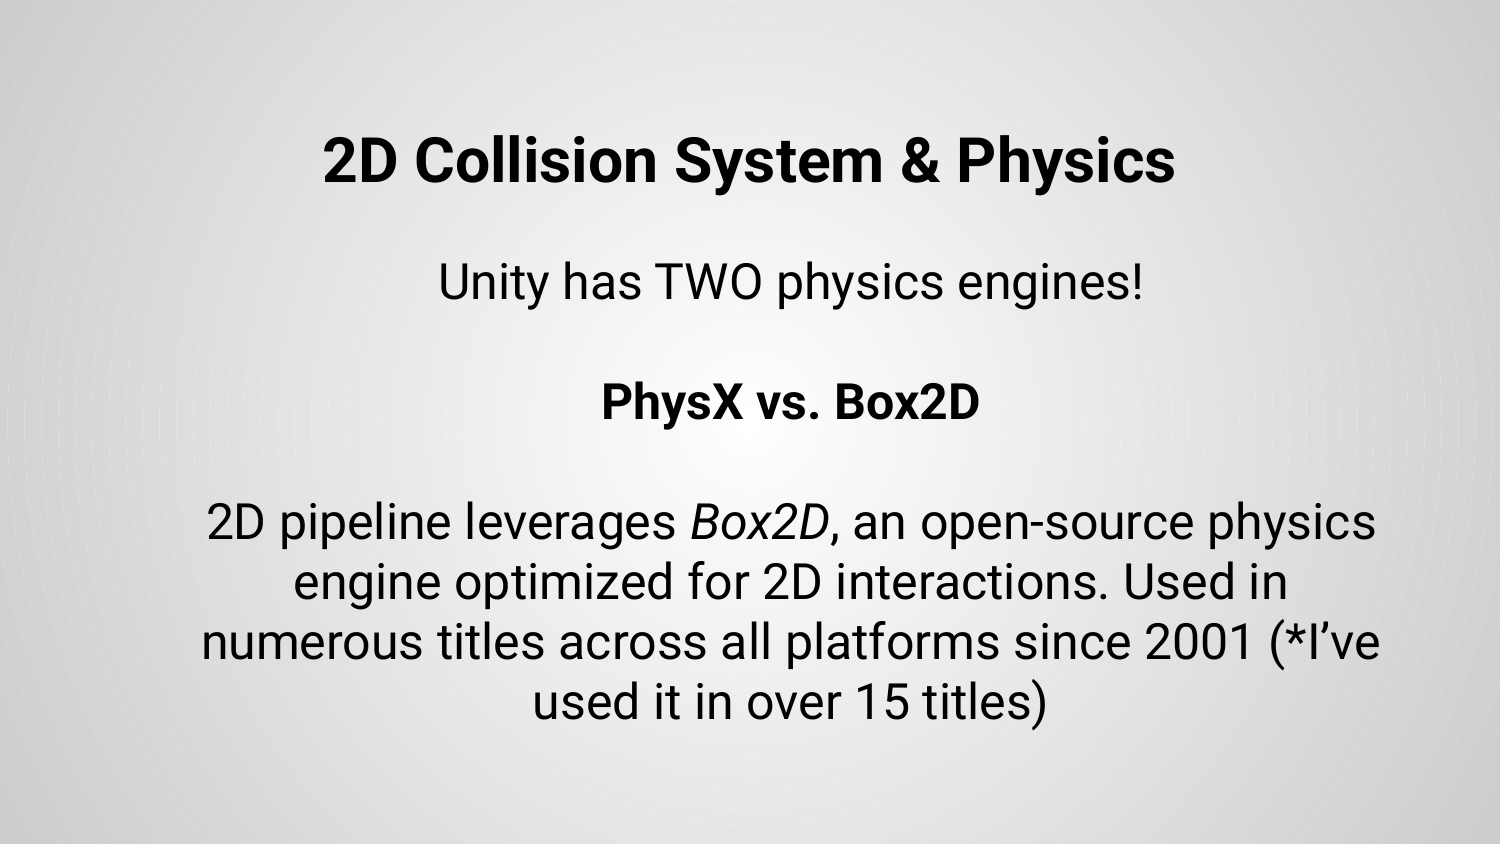

2D Collision System & Physics
Unity has TWO physics engines!

PhysX vs. Box2D

2D pipeline leverages Box2D, an open-source physics engine optimized for 2D interactions. Used in numerous titles across all platforms since 2001 (*I’ve used it in over 15 titles)